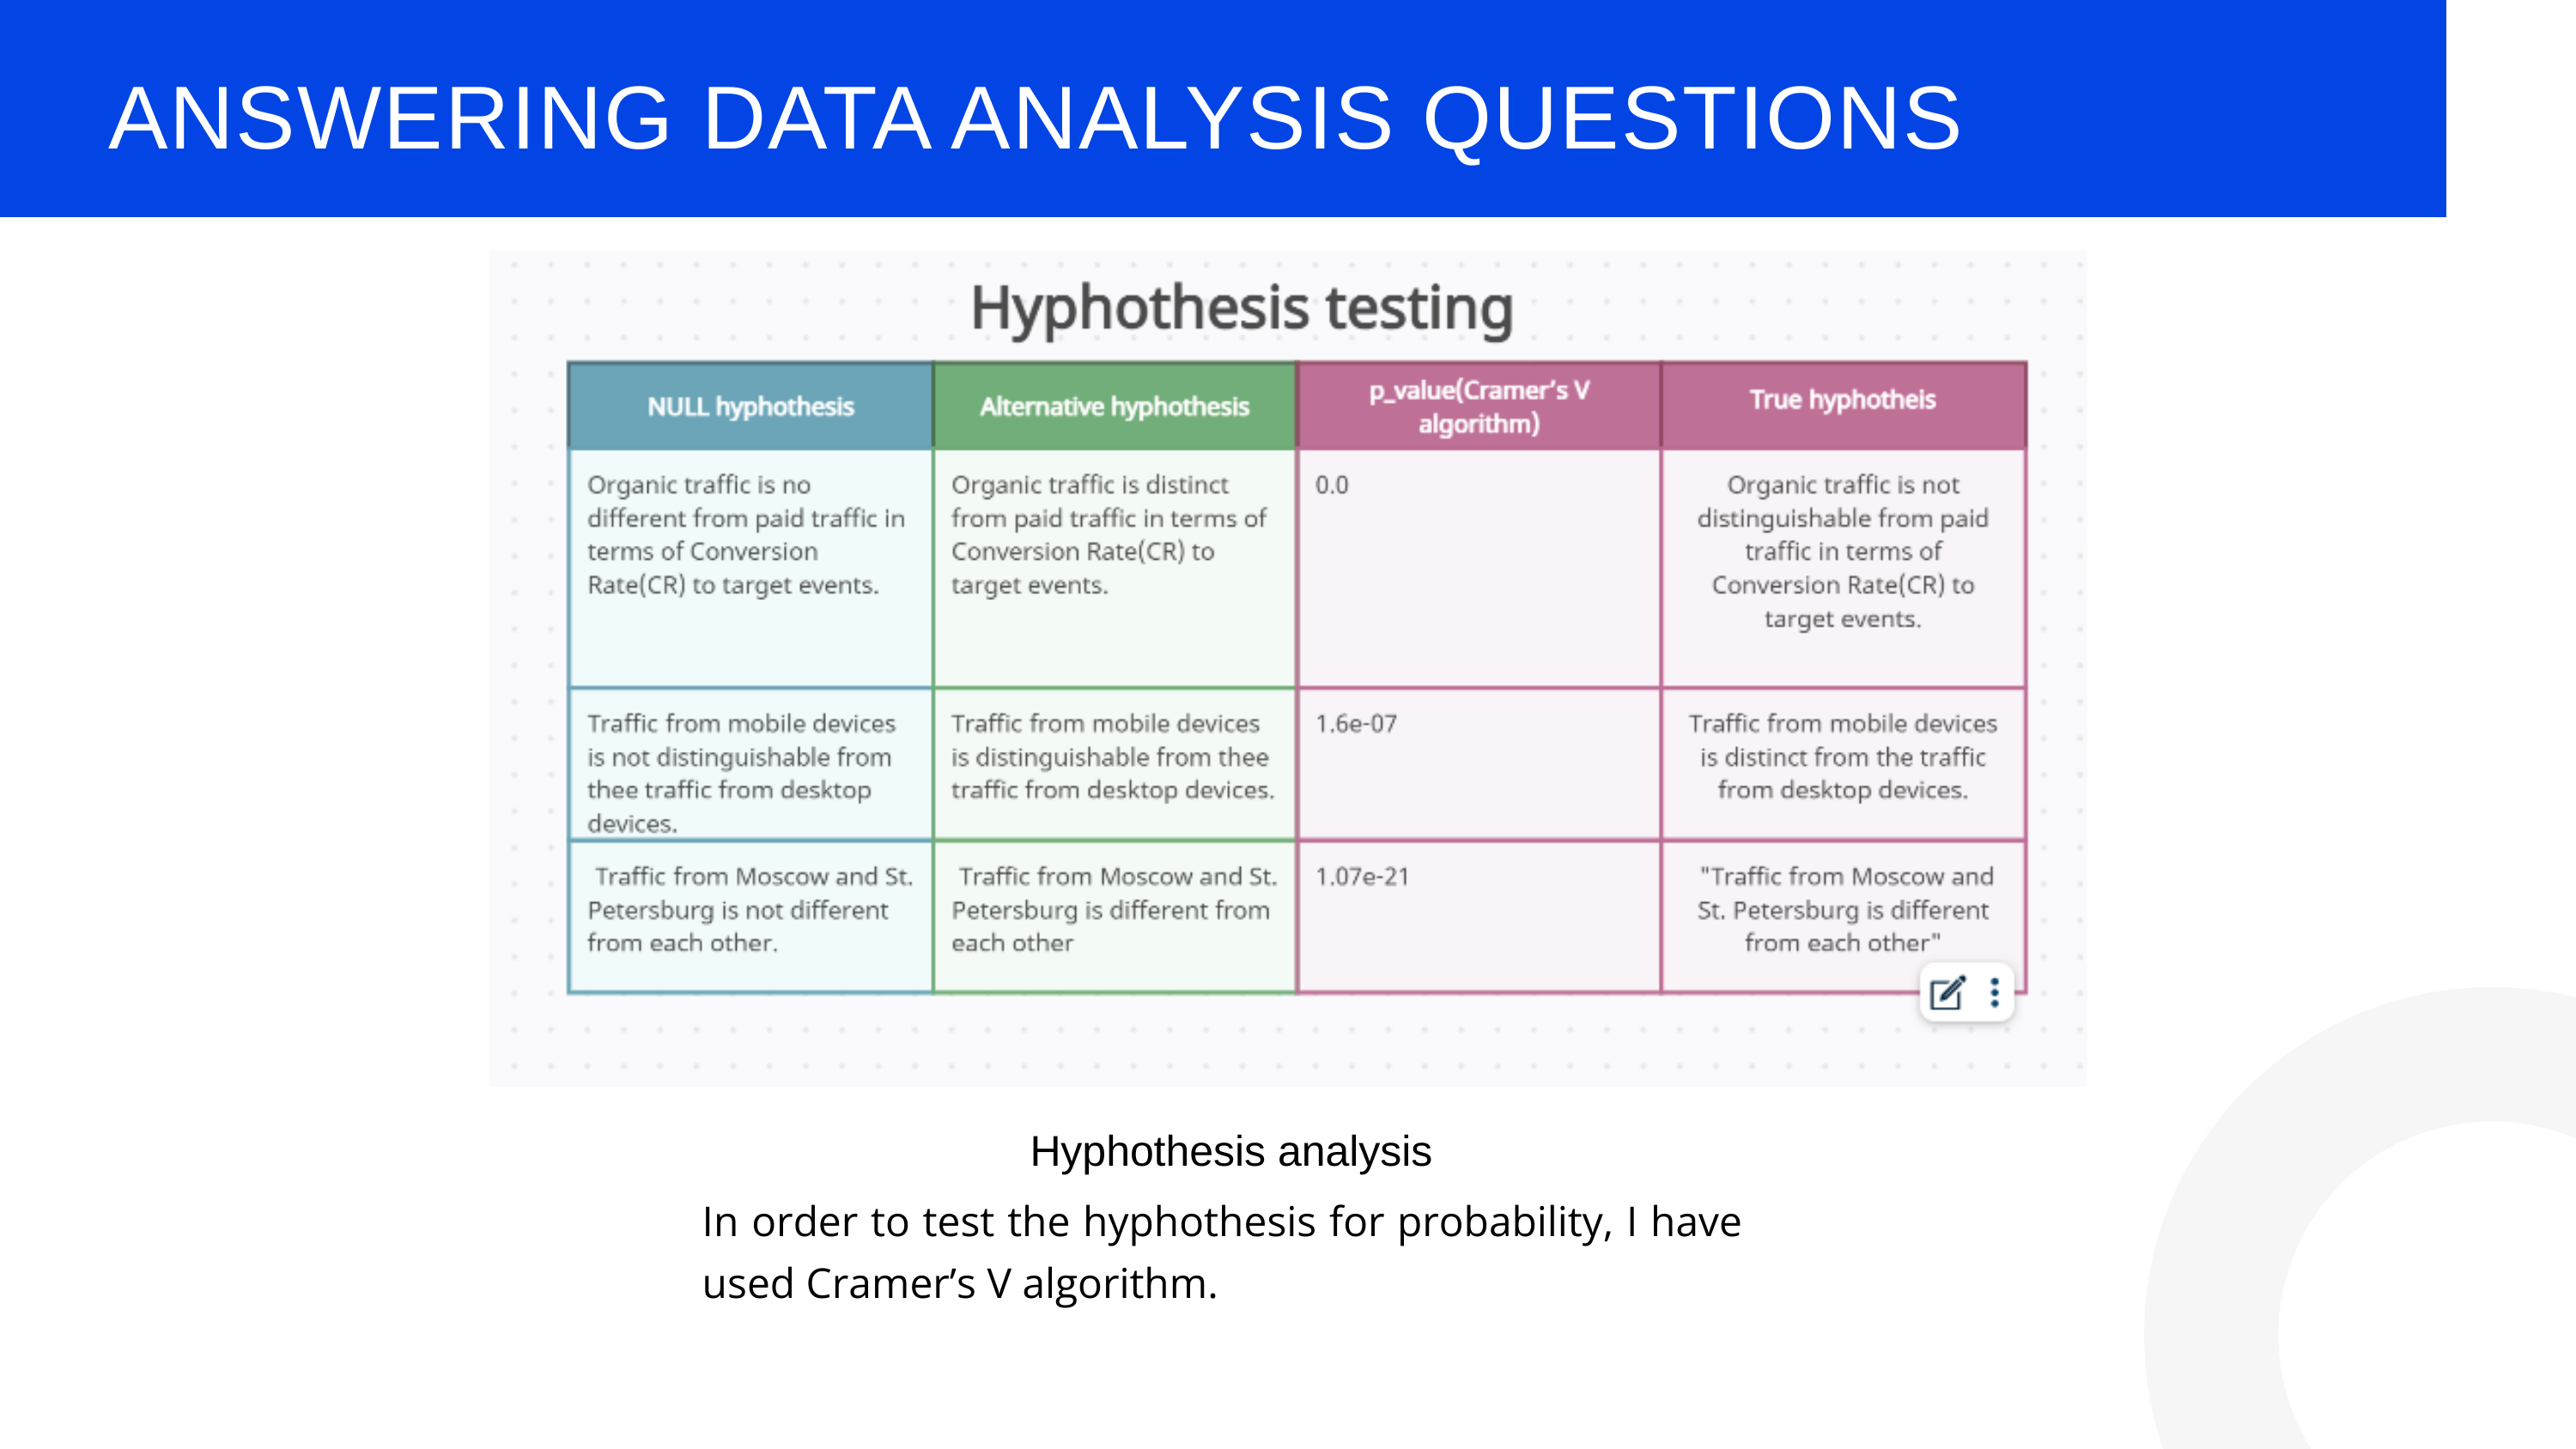

ANSWERING DATA ANALYSIS QUESTIONS

Hyphothesis analysis
In order to test the hyphothesis for probability, I have used Cramer’s V algorithm.